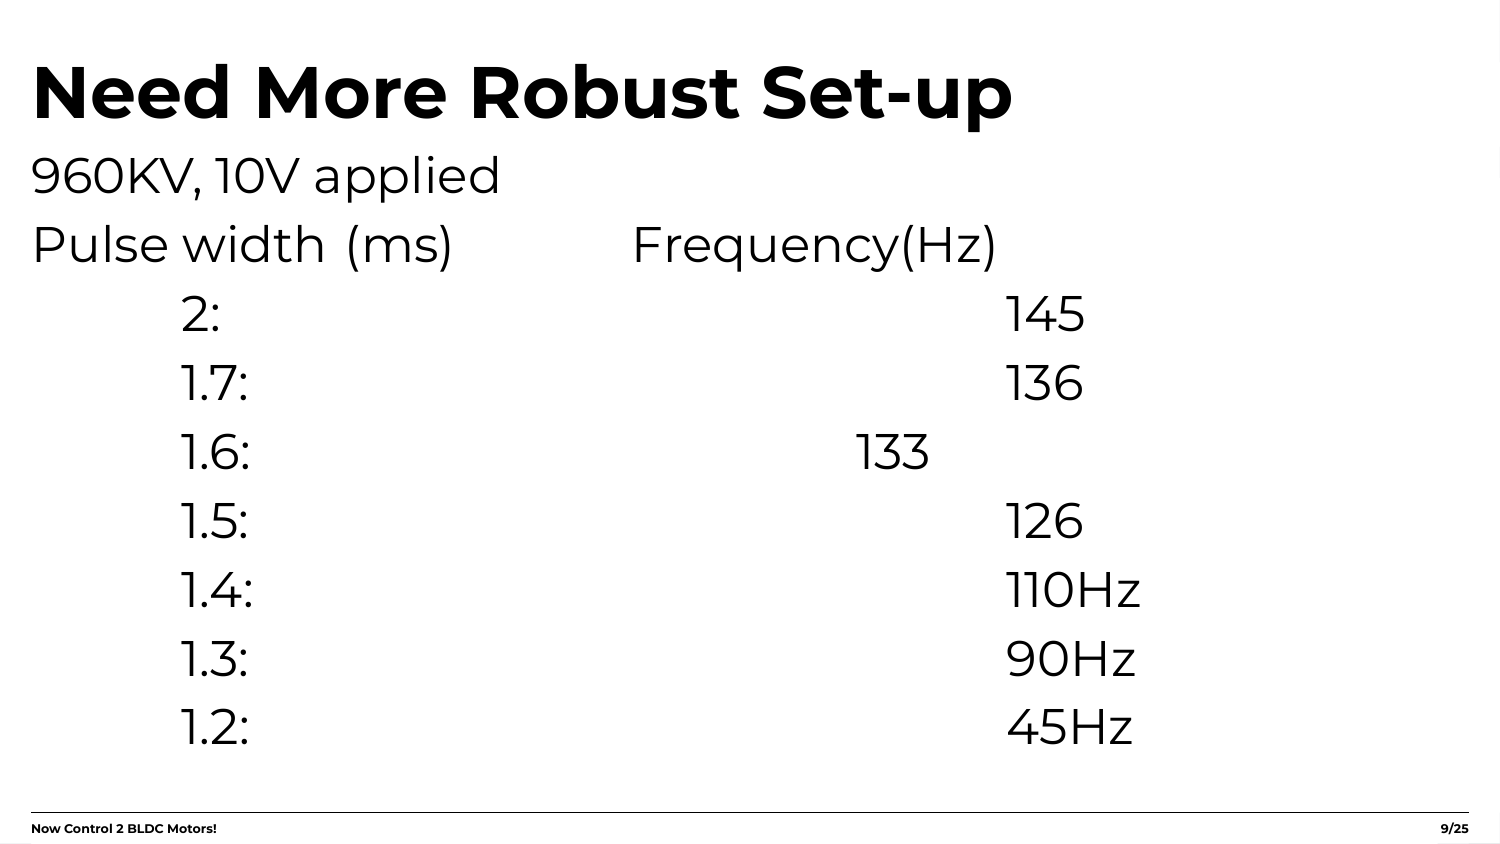

Need More Robust Set-up
# 960KV, 10V applied
Pulse width	 (ms)		Frequency(Hz)
2:    					145
1.7:  					136
1.6:					133
1.5:  					126
1.4:  					110Hz
1.3:  					90Hz
1.2:  					45Hz

9/25